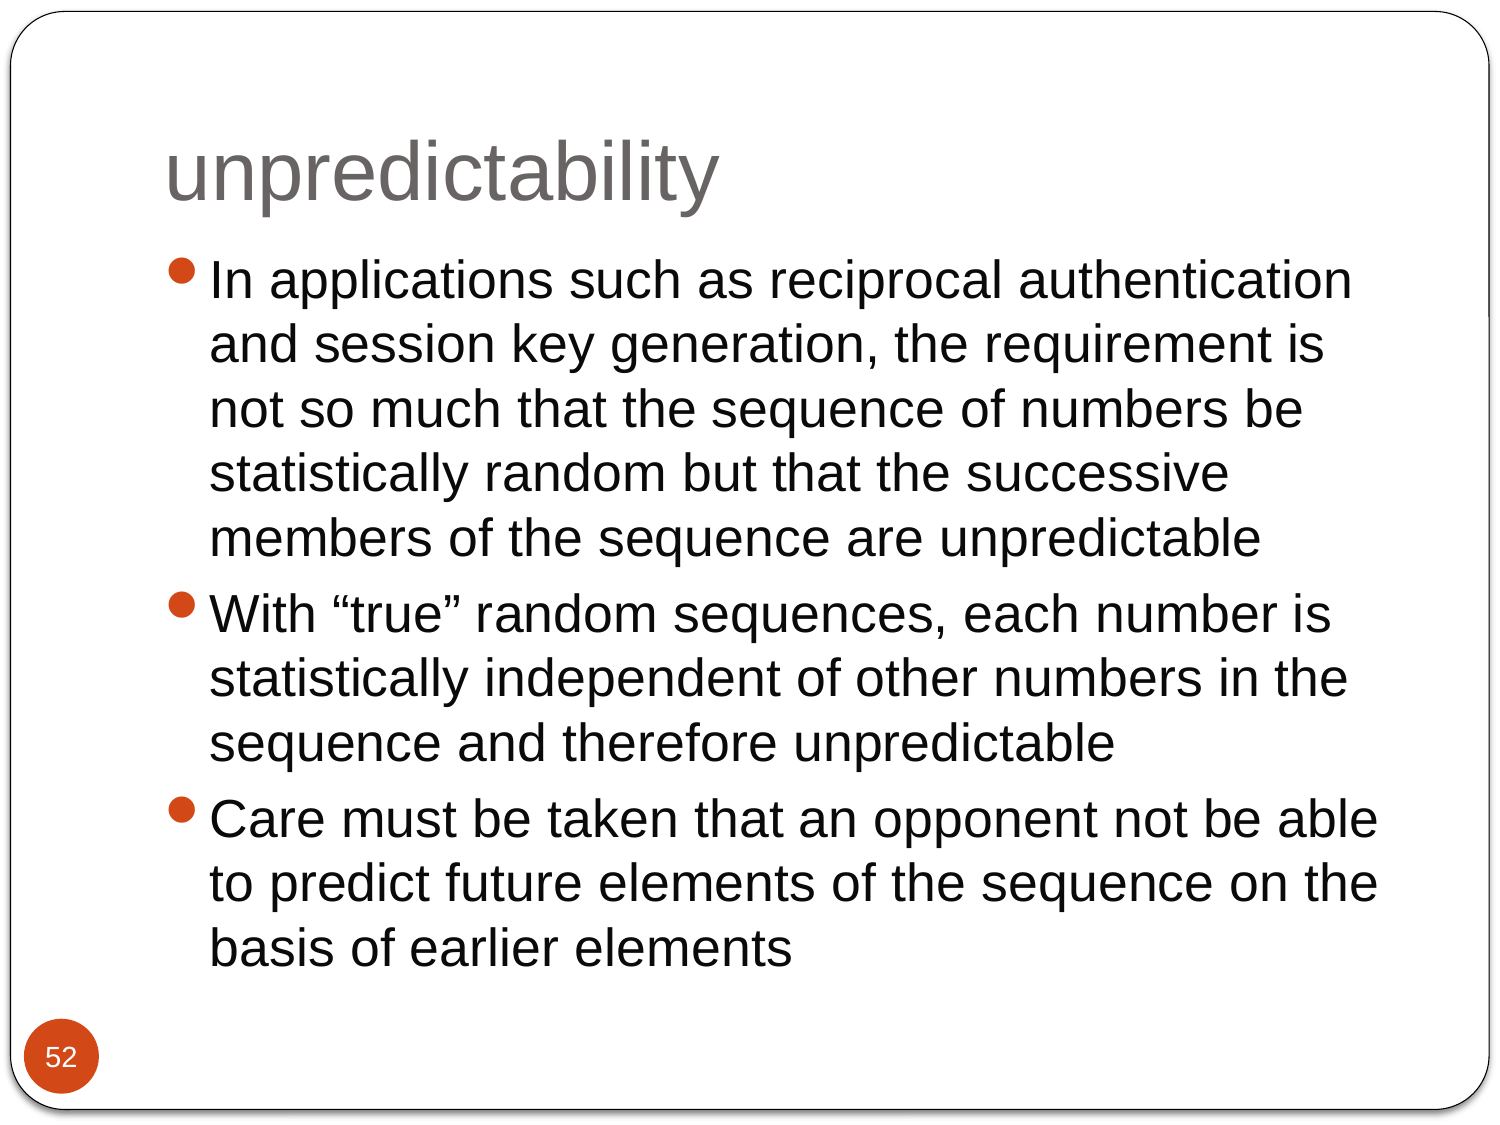

# unpredictability
In applications such as reciprocal authentication and session key generation, the requirement is not so much that the sequence of numbers be statistically random but that the successive members of the sequence are unpredictable
With “true” random sequences, each number is statistically independent of other numbers in the sequence and therefore unpredictable
Care must be taken that an opponent not be able to predict future elements of the sequence on the basis of earlier elements
52